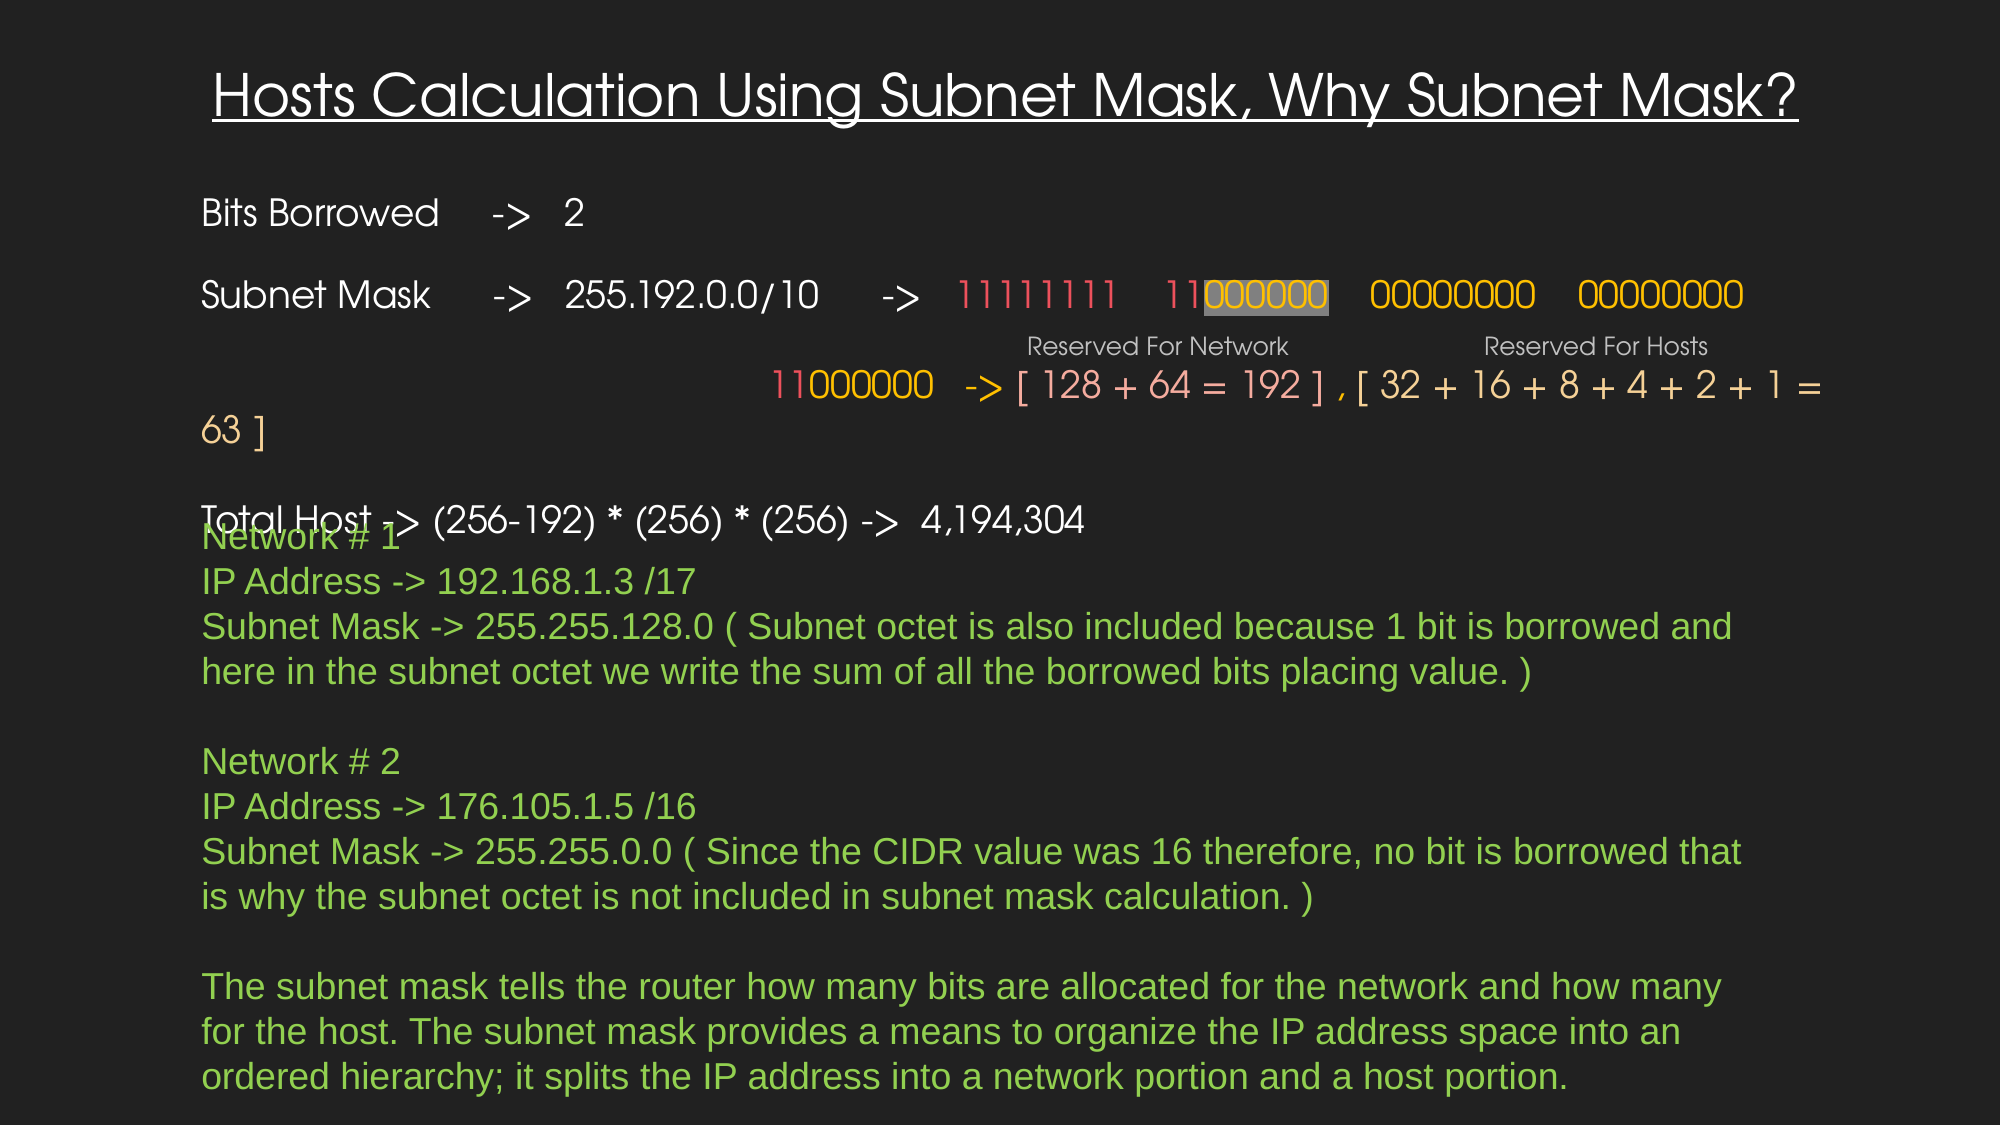

Hosts Calculation Using Subnet Mask, Why Subnet Mask?
Bits Borrowed     ->   2
Subnet Mask      ->   255.192.0.0/10      ->   11111111    11000000    00000000    00000000
                                                      11000000   -> [ 128 + 64 = 192 ] , [ 32 + 16 + 8 + 4 + 2 + 1 = 63 ]
Total Host -> (256-192) * (256) * (256) ->  4,194,304
Reserved For Hosts
Reserved For Network
Network # 1
IP Address -> 192.168.1.3 /17
Subnet Mask -> 255.255.128.0 ( Subnet octet is also included because 1 bit is borrowed and here in the subnet octet we write the sum of all the borrowed bits placing value. )

Network # 2
IP Address -> 176.105.1.5 /16
Subnet Mask -> 255.255.0.0 ( Since the CIDR value was 16 therefore, no bit is borrowed that is why the subnet octet is not included in subnet mask calculation. )

The subnet mask tells the router how many bits are allocated for the network and how many for the host. The subnet mask provides a means to organize the IP address space into an ordered hierarchy; it splits the IP address into a network portion and a host portion.